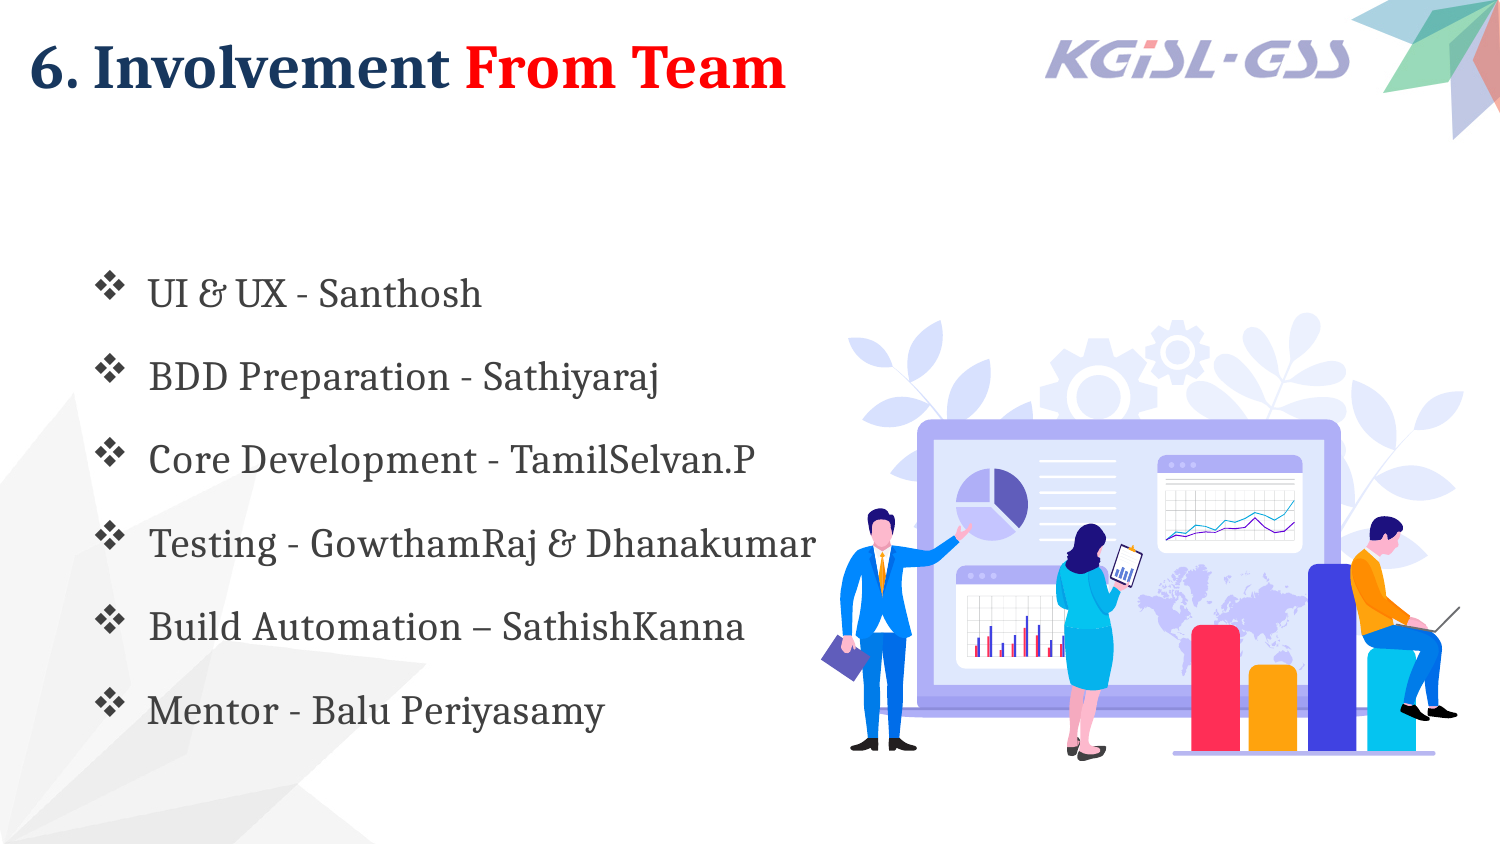

# 6. Involvement From Team
  UI & UX - Santhosh
  BDD Preparation - Sathiyaraj
  Core Development - TamilSelvan.P
  Testing - GowthamRaj & Dhanakumar
  Build Automation – SathishKanna
  Mentor - Balu Periyasamy